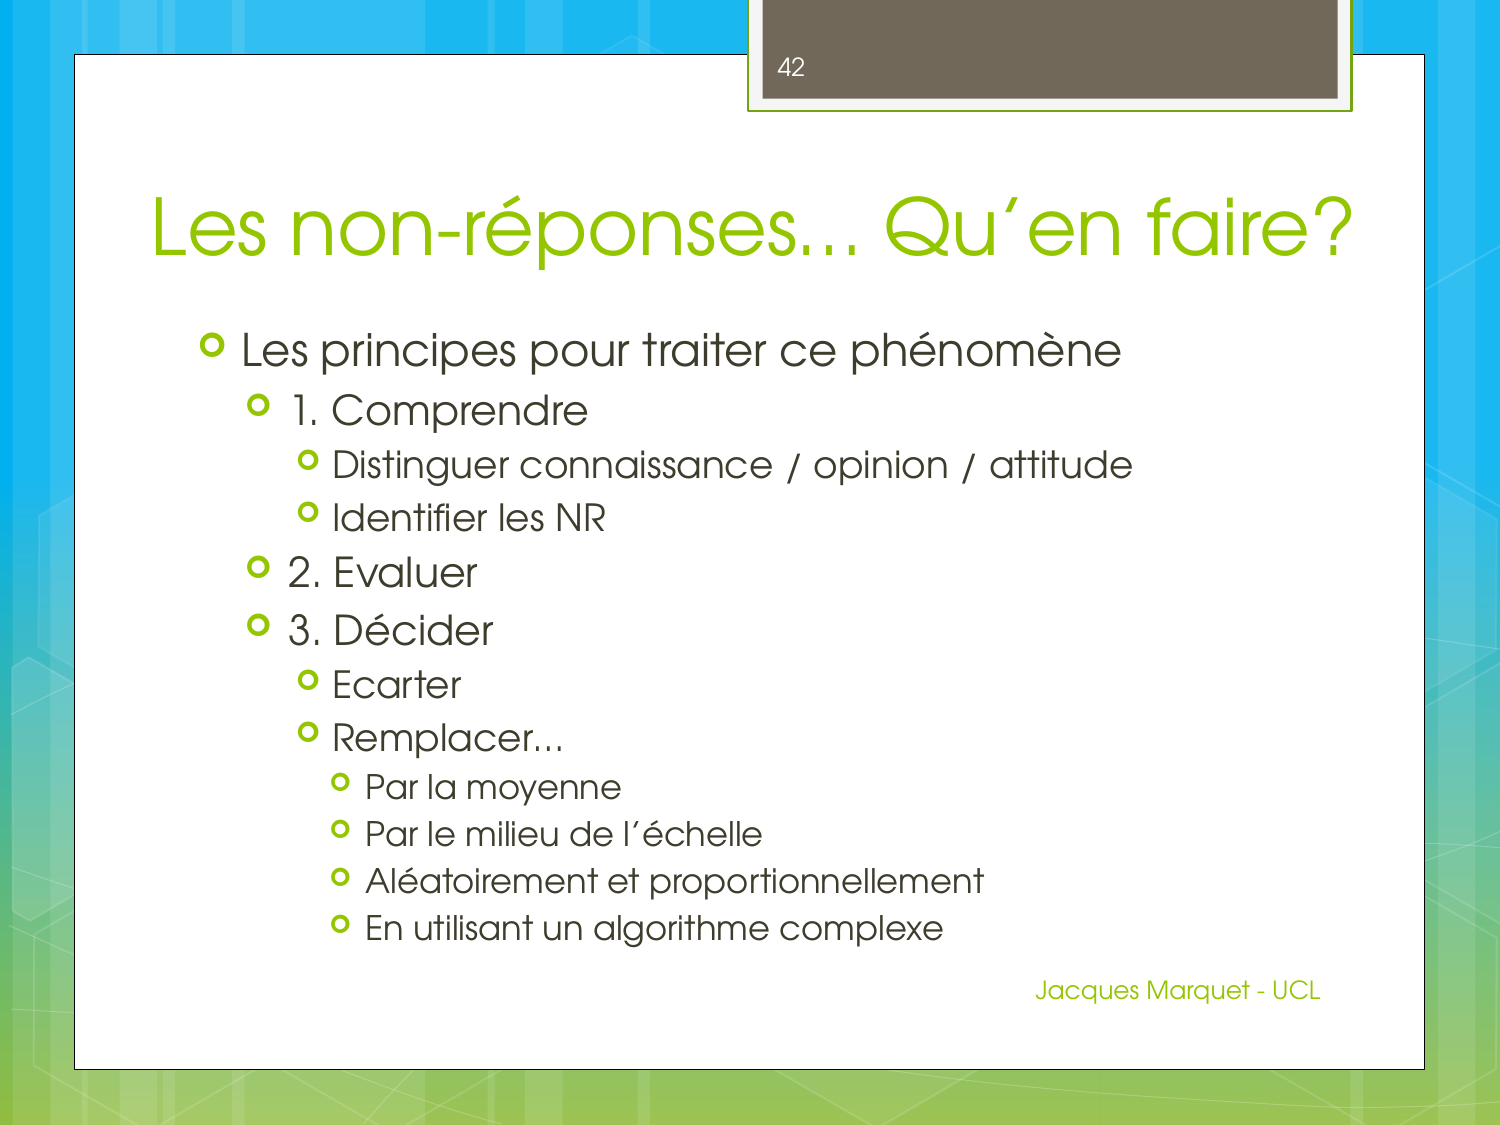

42
# Les non-réponses… Qu’en faire?
Les principes pour traiter ce phénomène
1. Comprendre
Distinguer connaissance / opinion / attitude
Identifier les NR
2. Evaluer
3. Décider
Ecarter
Remplacer…
Par la moyenne
Par le milieu de l’échelle
Aléatoirement et proportionnellement
En utilisant un algorithme complexe

Jacques Marquet - UCL